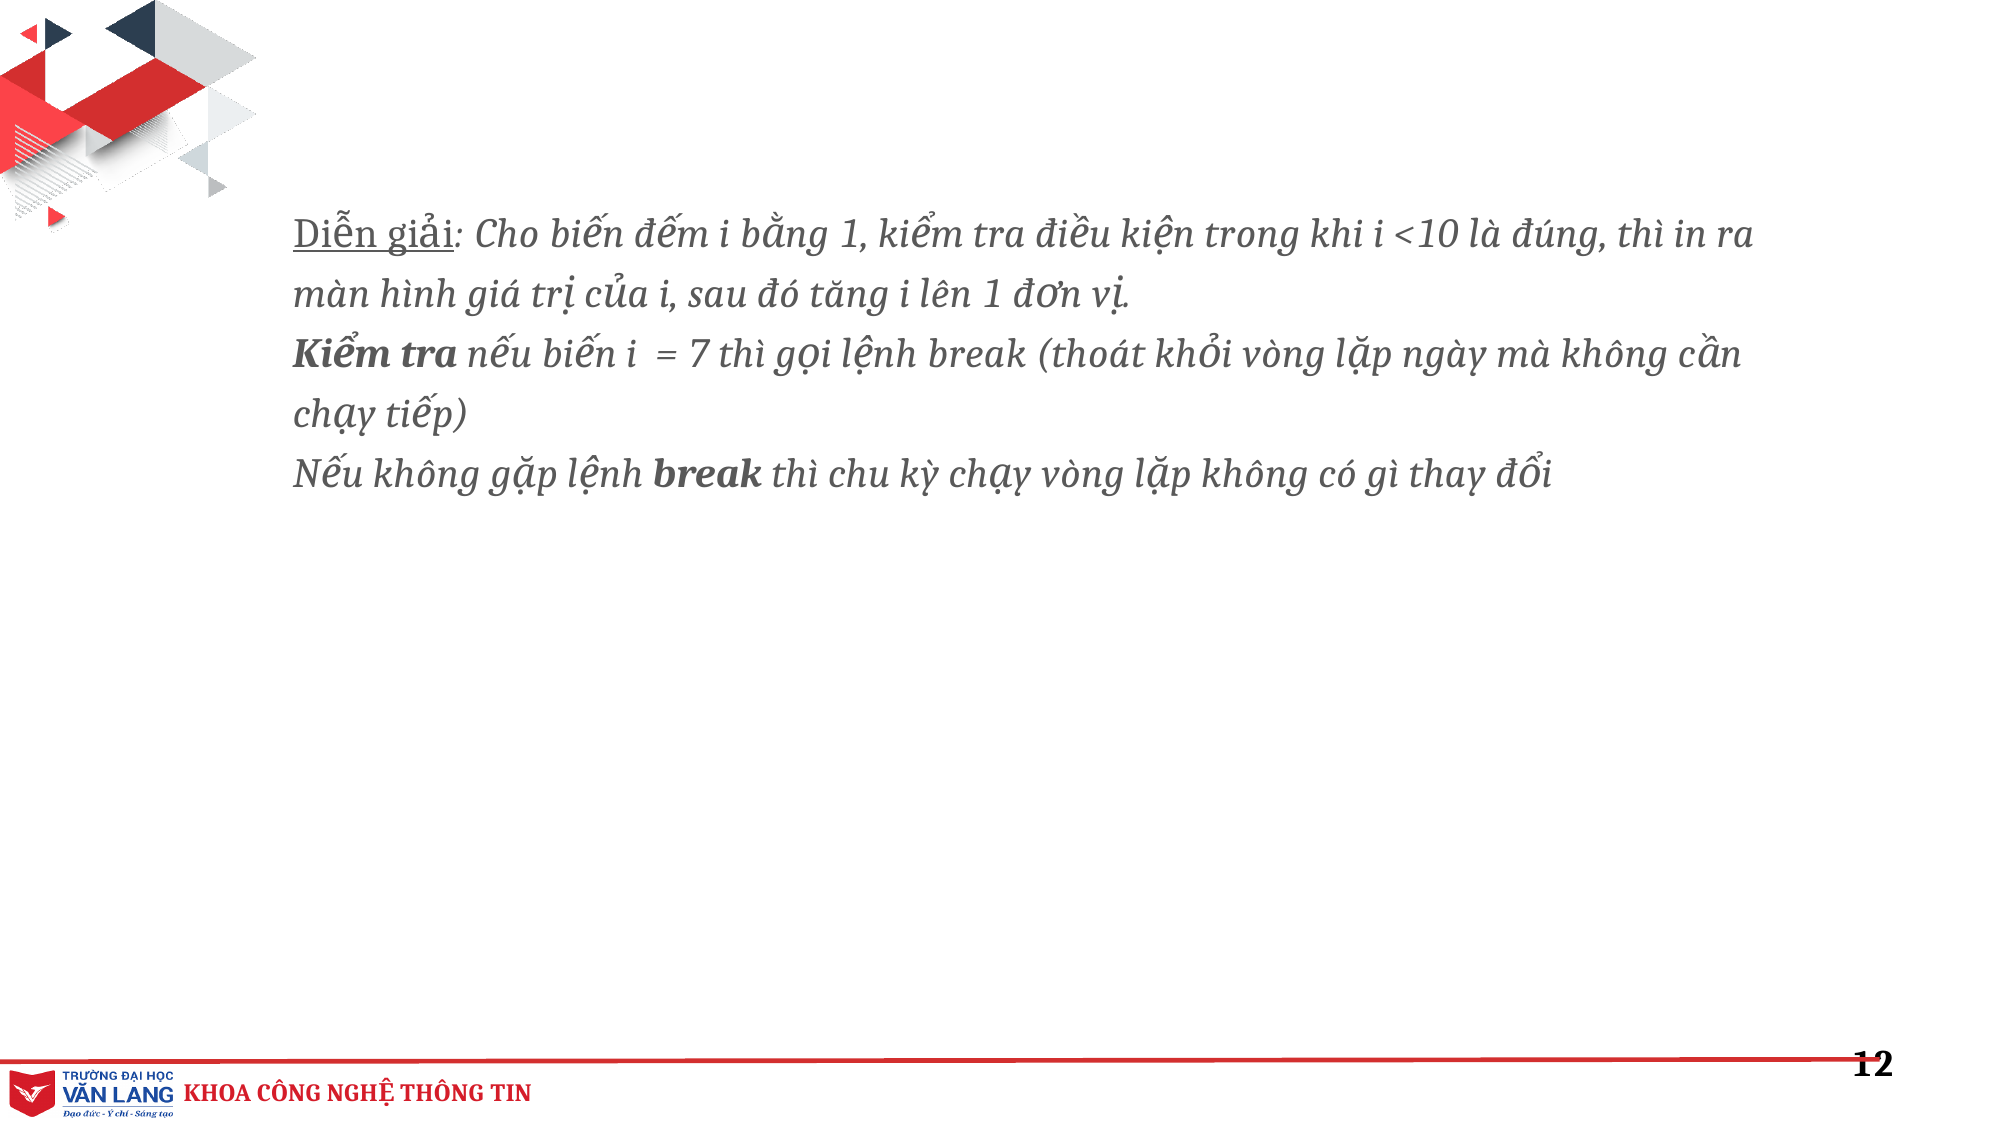

Diễn giải: Cho biến đếm i bằng 1, kiểm tra điều kiện trong khi i <10 là đúng, thì in ra màn hình giá trị của i, sau đó tăng i lên 1 đơn vị.
Kiểm tra nếu biến i  = 7 thì gọi lệnh break (thoát khỏi vòng lặp ngày mà không cần chạy tiếp)
Nếu không gặp lệnh break thì chu kỳ chạy vòng lặp không có gì thay đổi